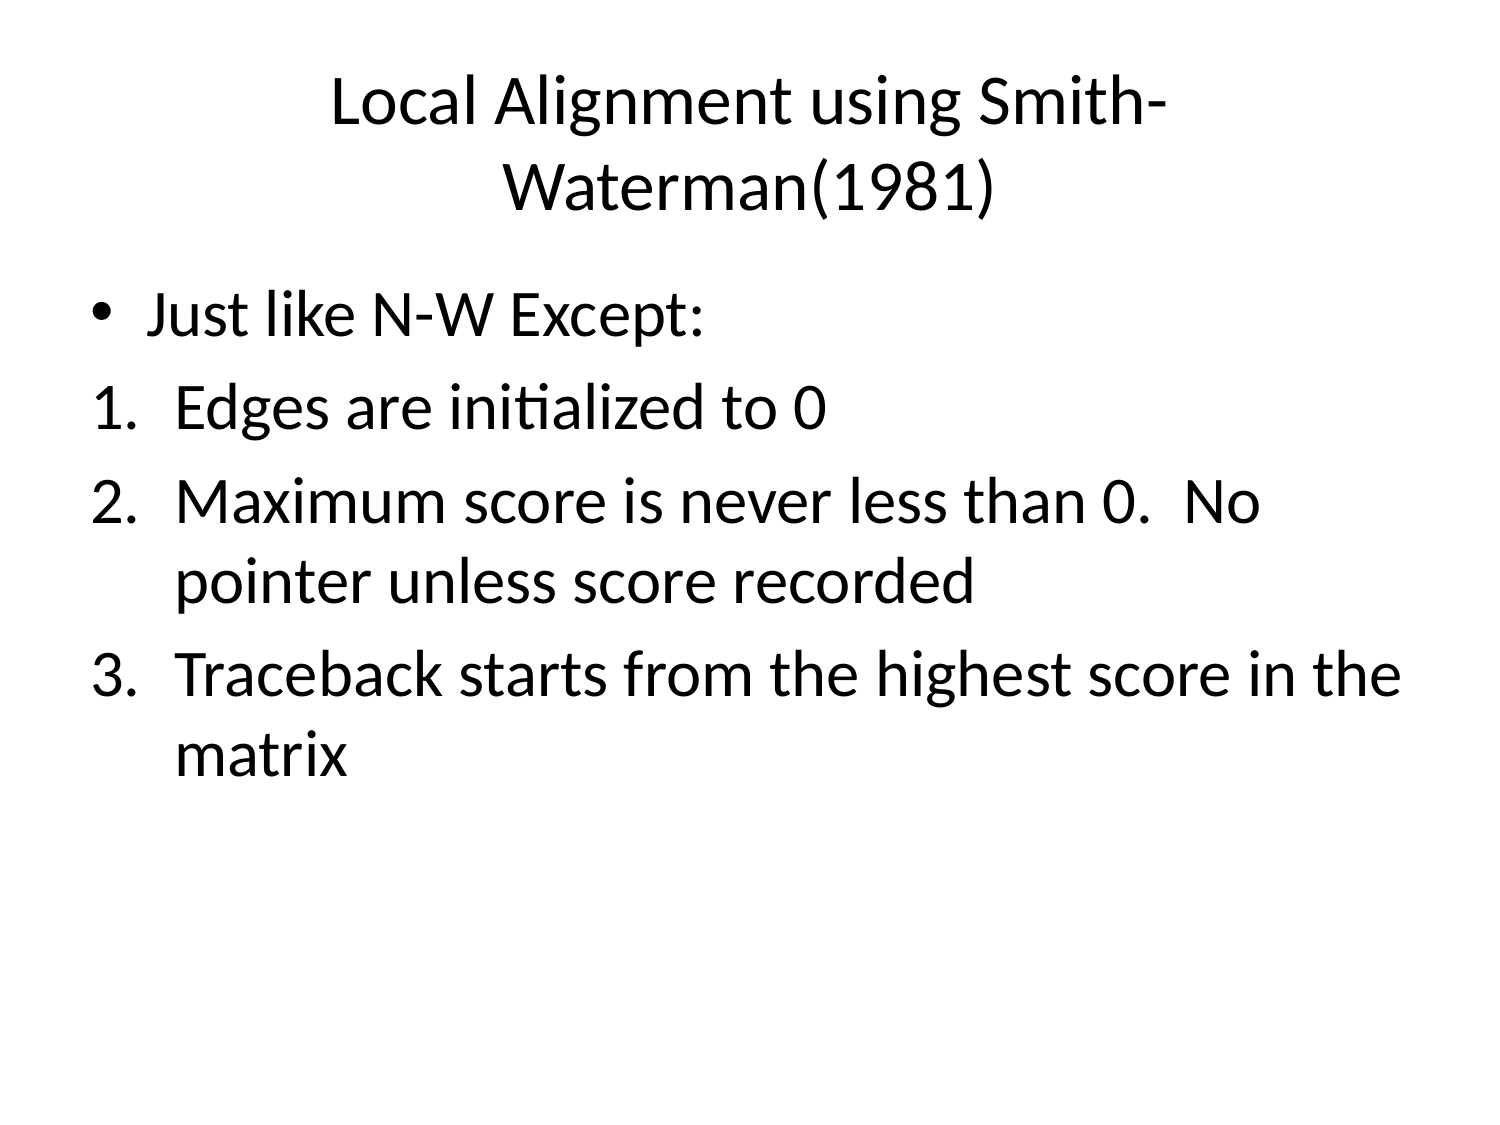

# Local Alignment using Smith-Waterman(1981)
Just like N-W Except:
Edges are initialized to 0
Maximum score is never less than 0.  No pointer unless score recorded
Traceback starts from the highest score in the matrix